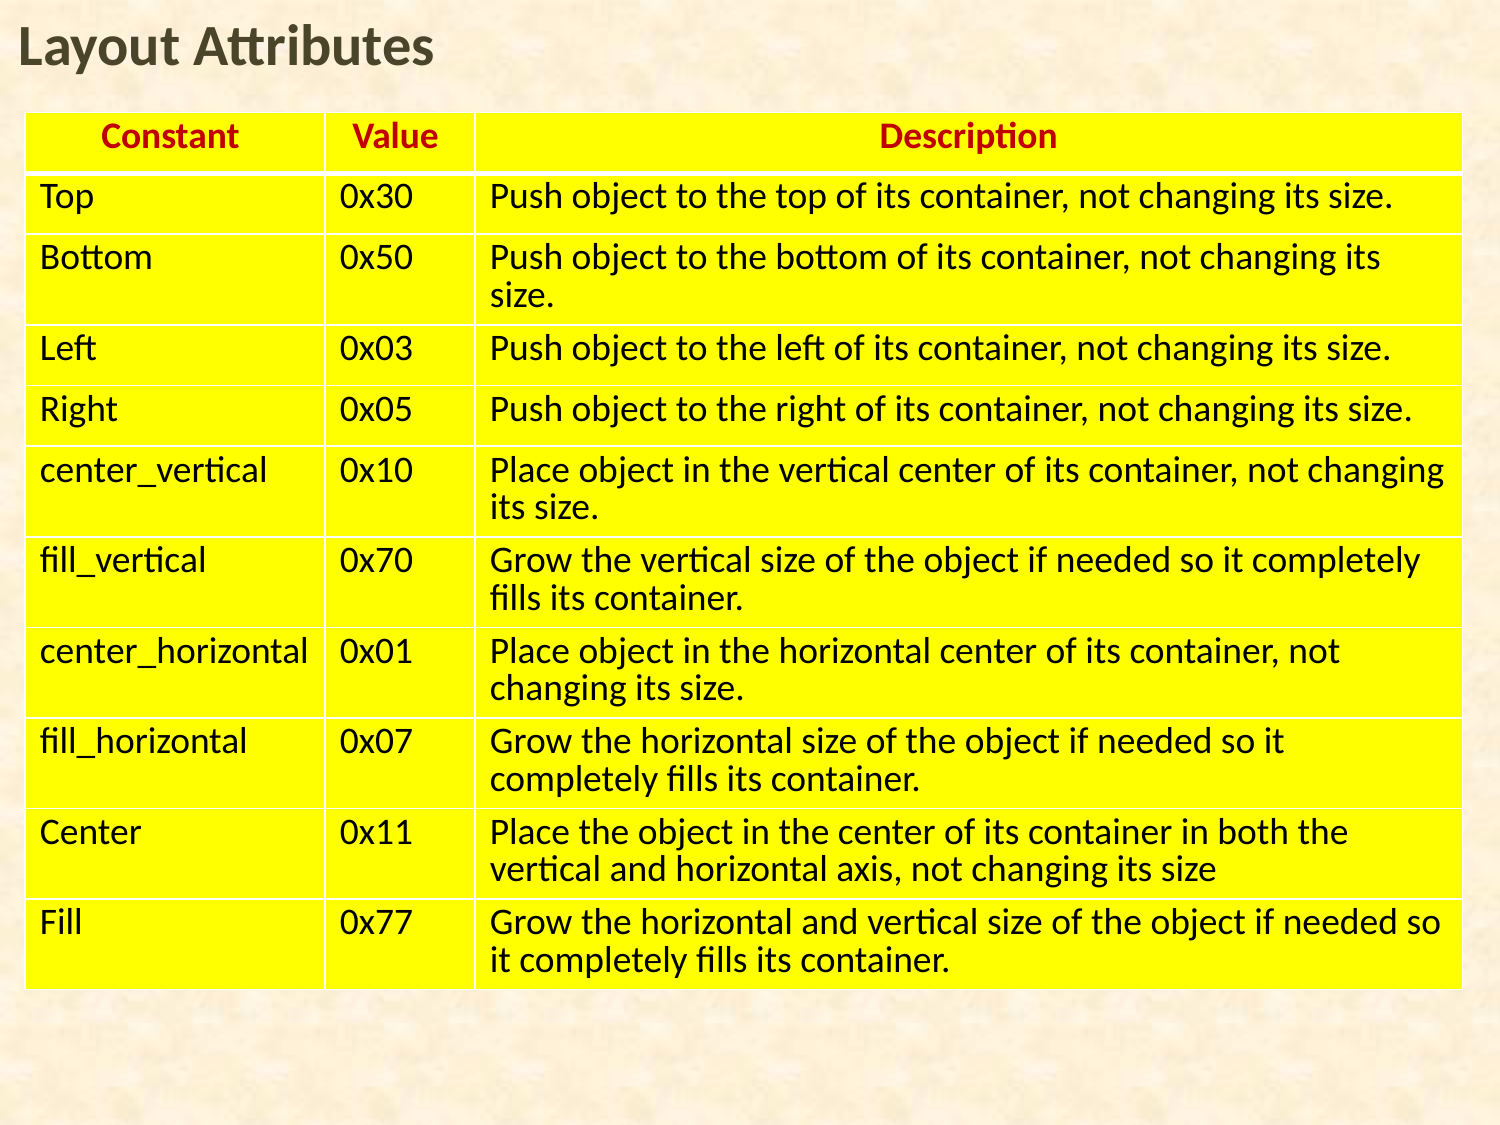

Layout Attributes
| Constant | Value | Description |
| --- | --- | --- |
| Top | 0x30 | Push object to the top of its container, not changing its size. |
| Bottom | 0x50 | Push object to the bottom of its container, not changing its size. |
| Left | 0x03 | Push object to the left of its container, not changing its size. |
| Right | 0x05 | Push object to the right of its container, not changing its size. |
| center\_vertical | 0x10 | Place object in the vertical center of its container, not changing its size. |
| fill\_vertical | 0x70 | Grow the vertical size of the object if needed so it completely fills its container. |
| center\_horizontal | 0x01 | Place object in the horizontal center of its container, not changing its size. |
| fill\_horizontal | 0x07 | Grow the horizontal size of the object if needed so it completely fills its container. |
| Center | 0x11 | Place the object in the center of its container in both the vertical and horizontal axis, not changing its size |
| Fill | 0x77 | Grow the horizontal and vertical size of the object if needed so it completely fills its container. |